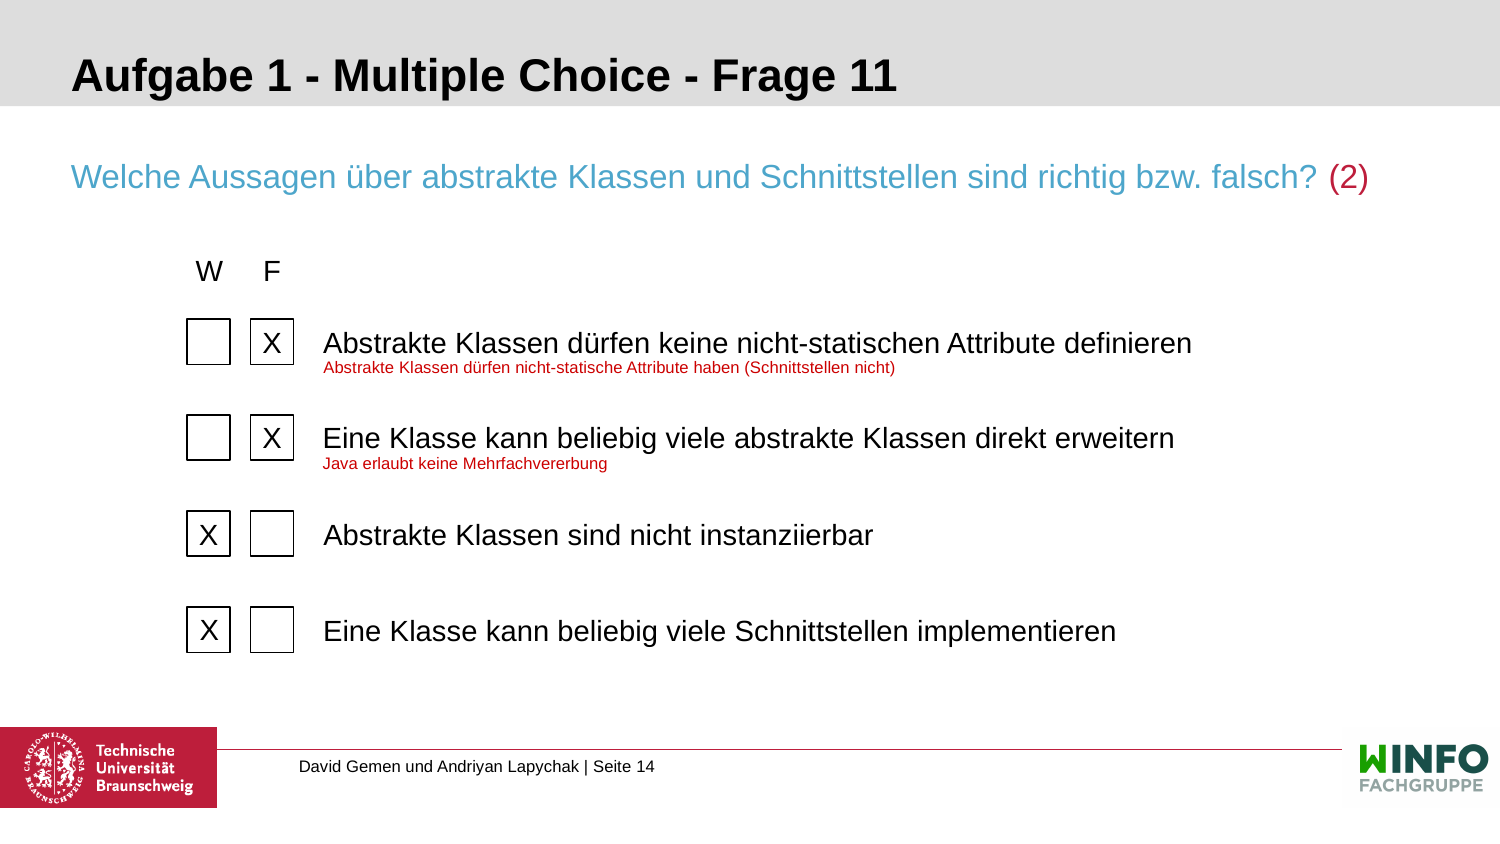

# Aufgabe 1 - Multiple Choice - Frage 11
Welche Aussagen über abstrakte Klassen und Schnittstellen sind richtig bzw. falsch? (2)
W
F
X
Abstrakte Klassen dürfen keine nicht-statischen Attribute definieren

Abstrakte Klassen dürfen nicht-statische Attribute haben (Schnittstellen nicht)
X
Eine Klasse kann beliebig viele abstrakte Klassen direkt erweitern

Java erlaubt keine Mehrfachvererbung
X
Abstrakte Klassen sind nicht instanziierbar

X
Eine Klasse kann beliebig viele Schnittstellen implementieren